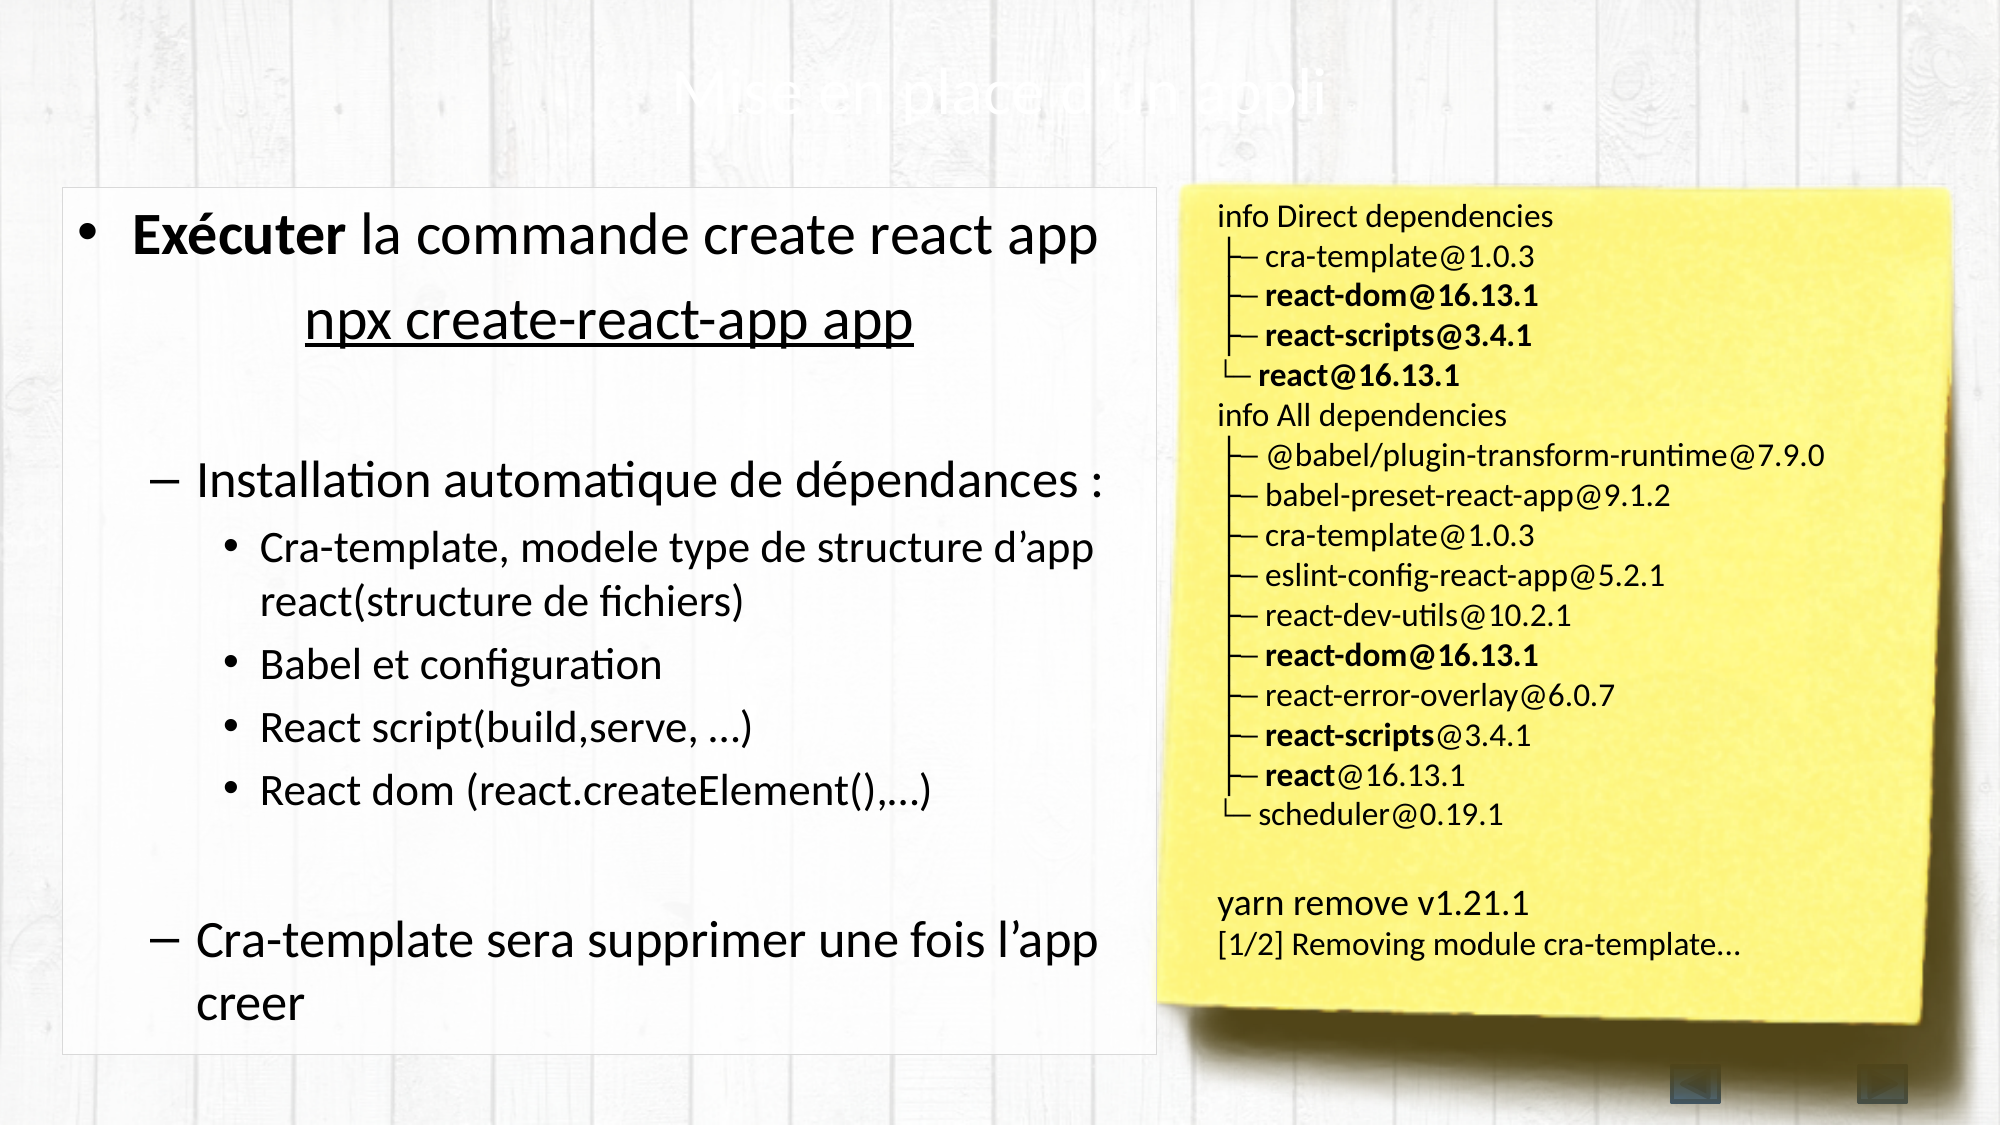

# Mise en place d’un appli
info Direct dependencies
├─ cra-template@1.0.3
├─ react-dom@16.13.1
├─ react-scripts@3.4.1
└─ react@16.13.1
info All dependencies
├─ @babel/plugin-transform-runtime@7.9.0
├─ babel-preset-react-app@9.1.2
├─ cra-template@1.0.3
├─ eslint-config-react-app@5.2.1
├─ react-dev-utils@10.2.1
├─ react-dom@16.13.1
├─ react-error-overlay@6.0.7
├─ react-scripts@3.4.1
├─ react@16.13.1
└─ scheduler@0.19.1

yarn remove v1.21.1
[1/2] Removing module cra-template...
Exécuter la commande create react app
npx create-react-app app

Installation automatique de dépendances :
Cra-template, modele type de structure d’app react(structure de fichiers)
Babel et configuration
React script(build,serve, …)
React dom (react.createElement(),…)

Cra-template sera supprimer une fois l’app creer